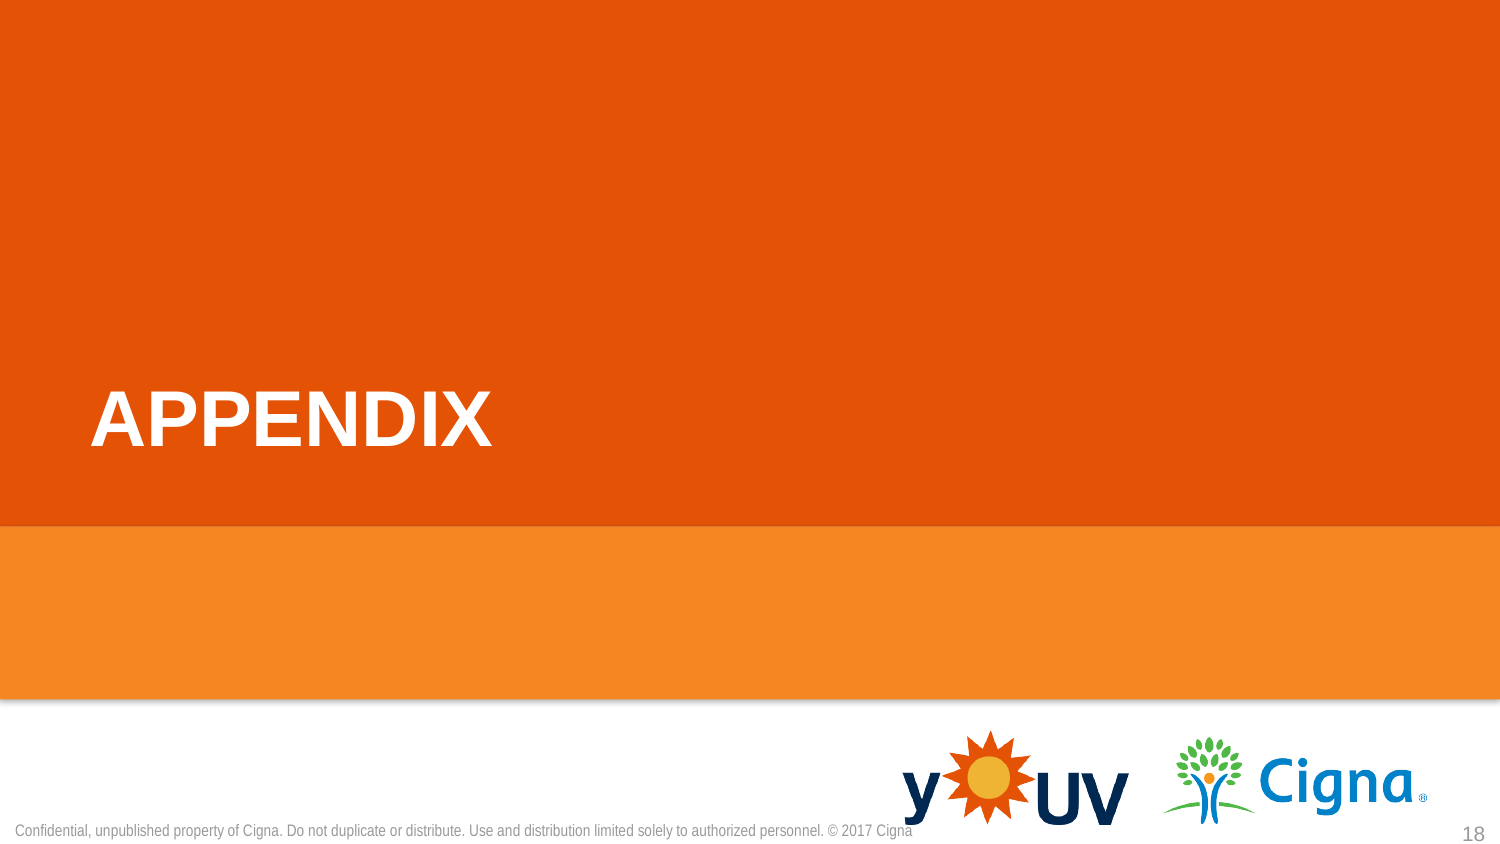

# Appendix
Confidential, unpublished property of Cigna. Do not duplicate or distribute. Use and distribution limited solely to authorized personnel. © 2017 Cigna
18